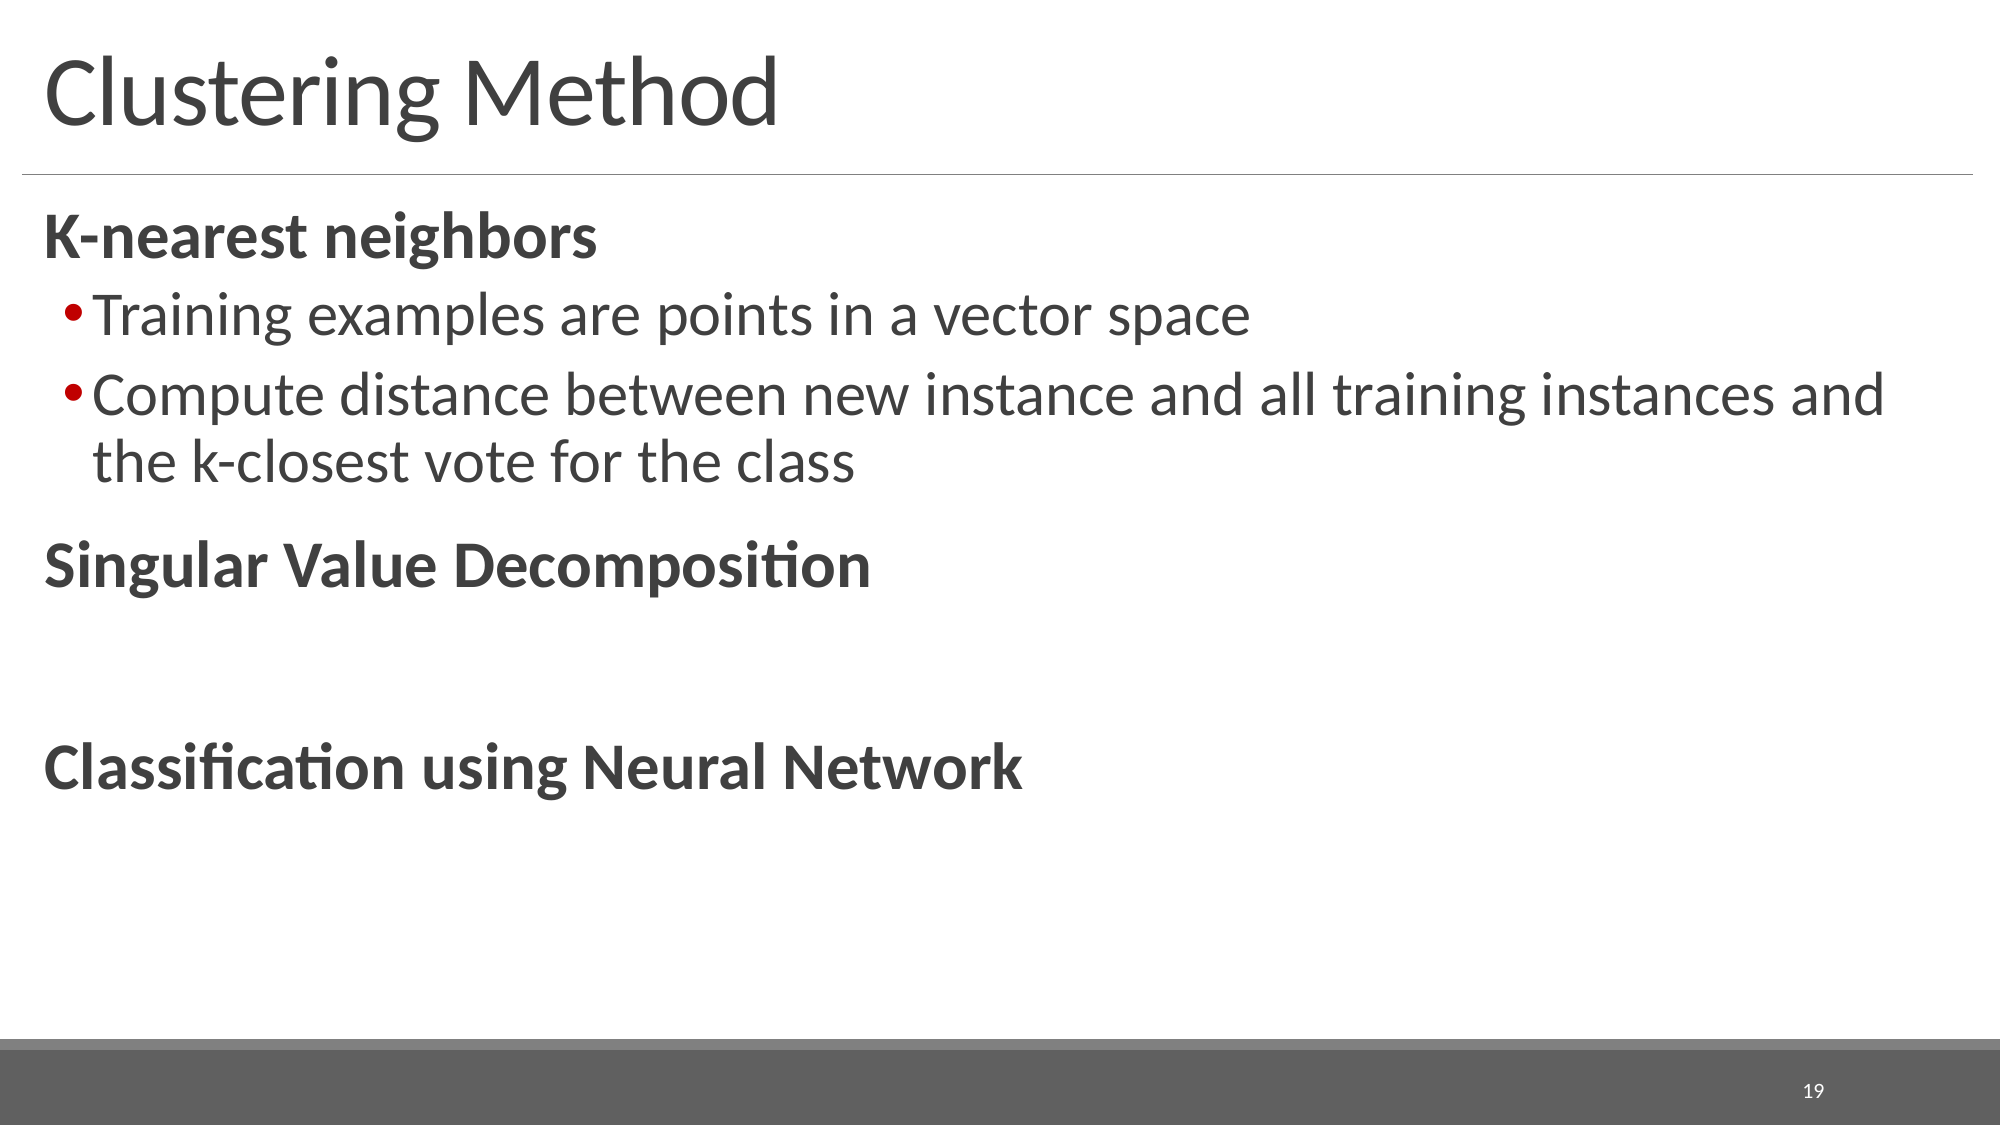

# Clustering Method
K-nearest neighbors
Training examples are points in a vector space
Compute distance between new instance and all training instances and the k-closest vote for the class
Singular Value Decomposition

Classification using Neural Network

19